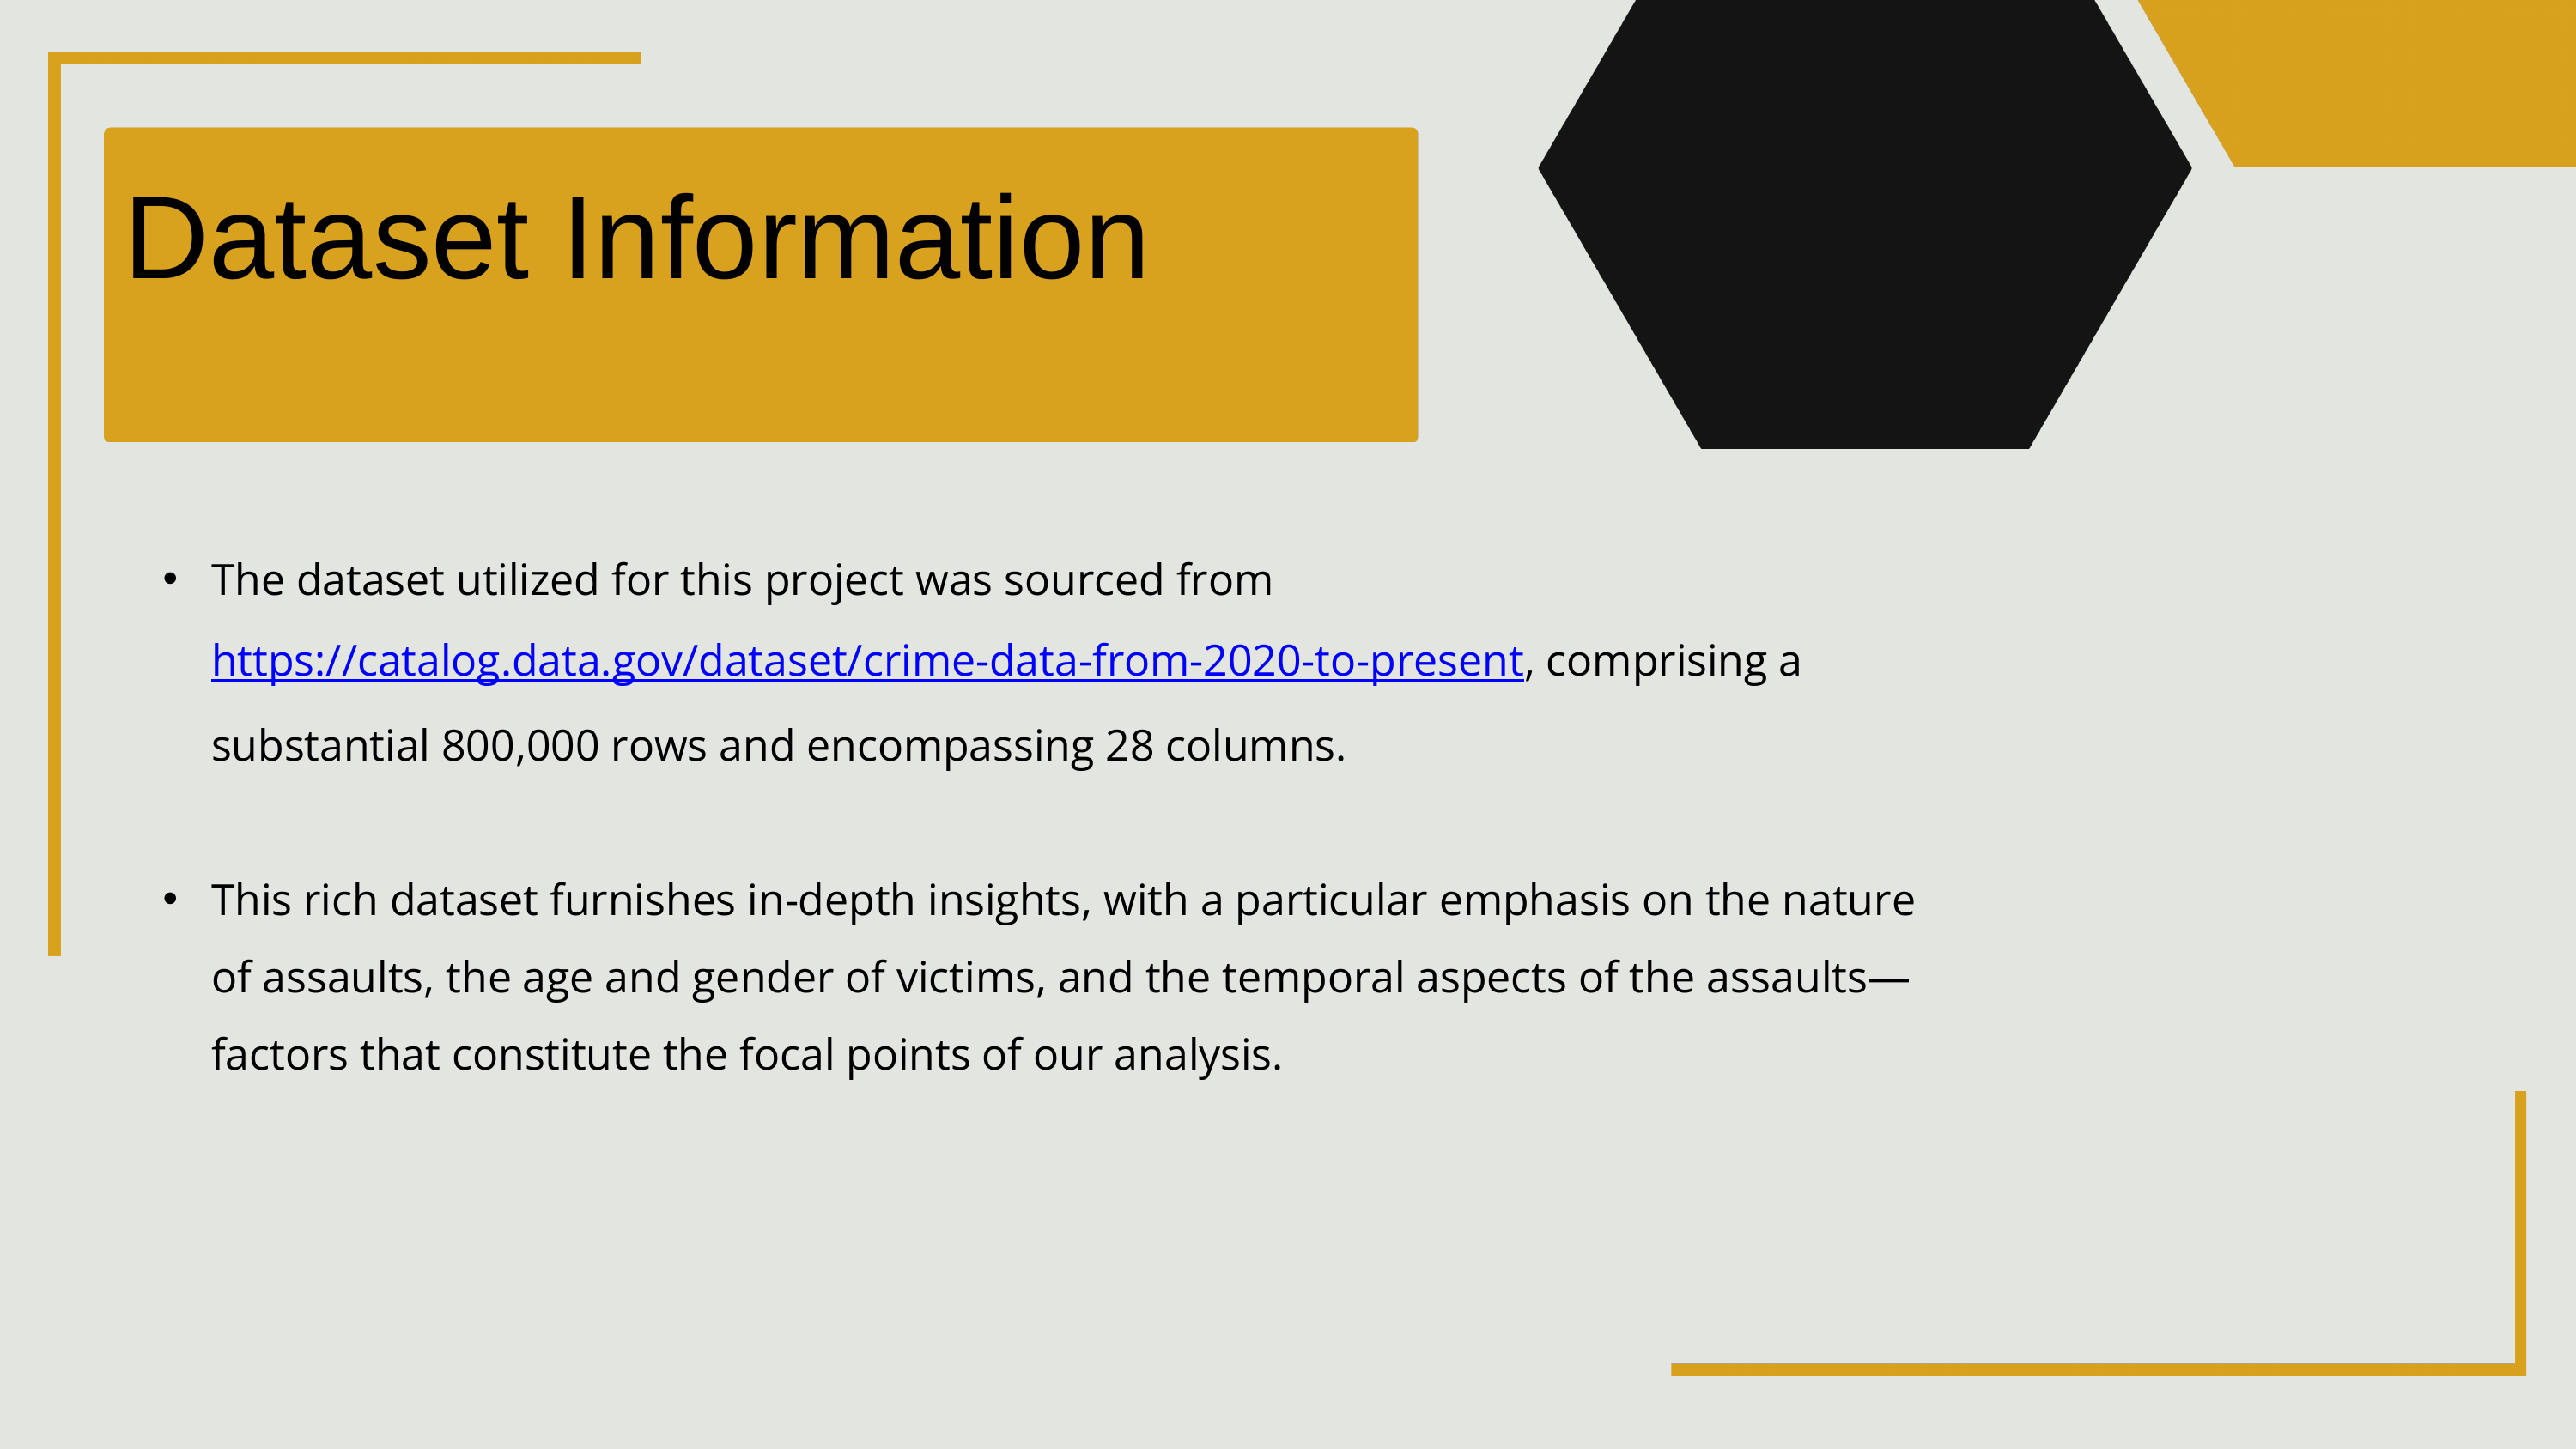

Dataset Information
The dataset utilized for this project was sourced from https://catalog.data.gov/dataset/crime-data-from-2020-to-present, comprising a substantial 800,000 rows and encompassing 28 columns.

This rich dataset furnishes in-depth insights, with a particular emphasis on the nature of assaults, the age and gender of victims, and the temporal aspects of the assaults—factors that constitute the focal points of our analysis.